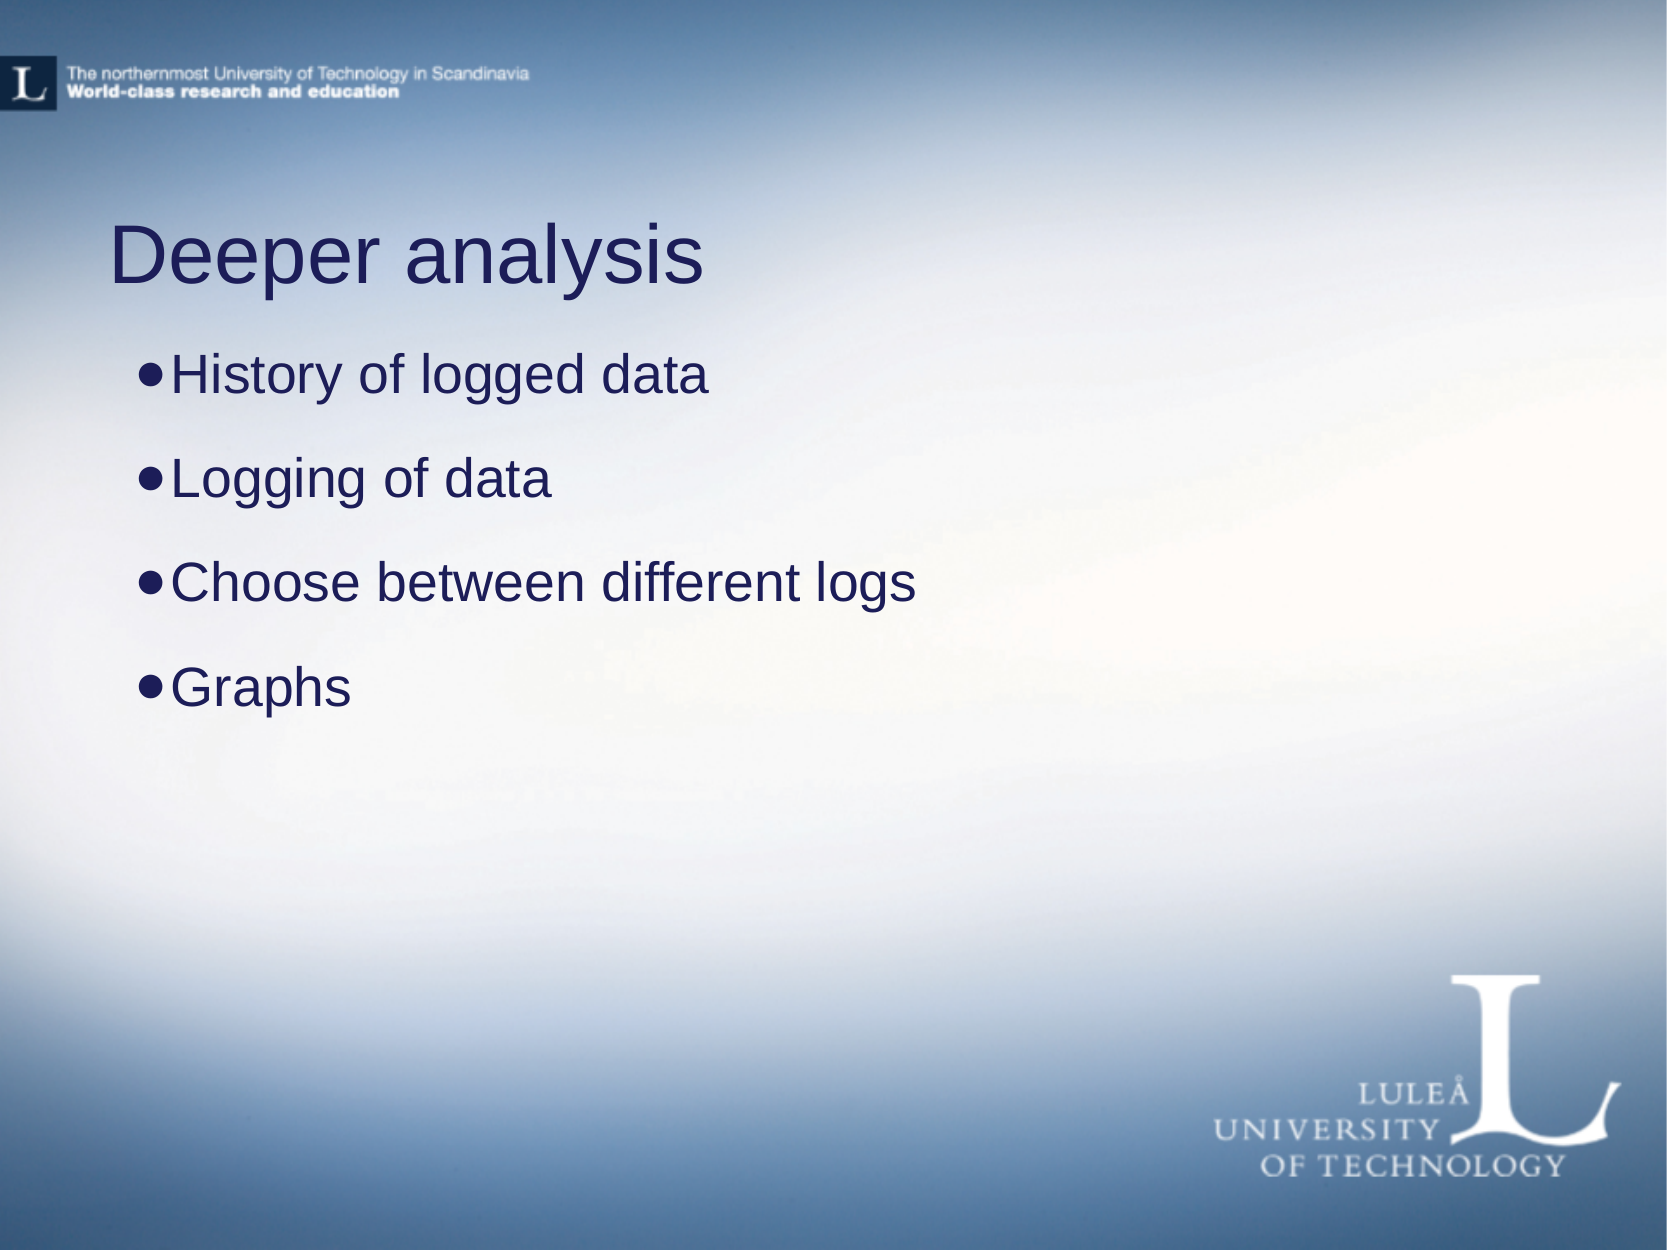

Deeper analysis
History of logged data
Logging of data
Choose between different logs
Graphs